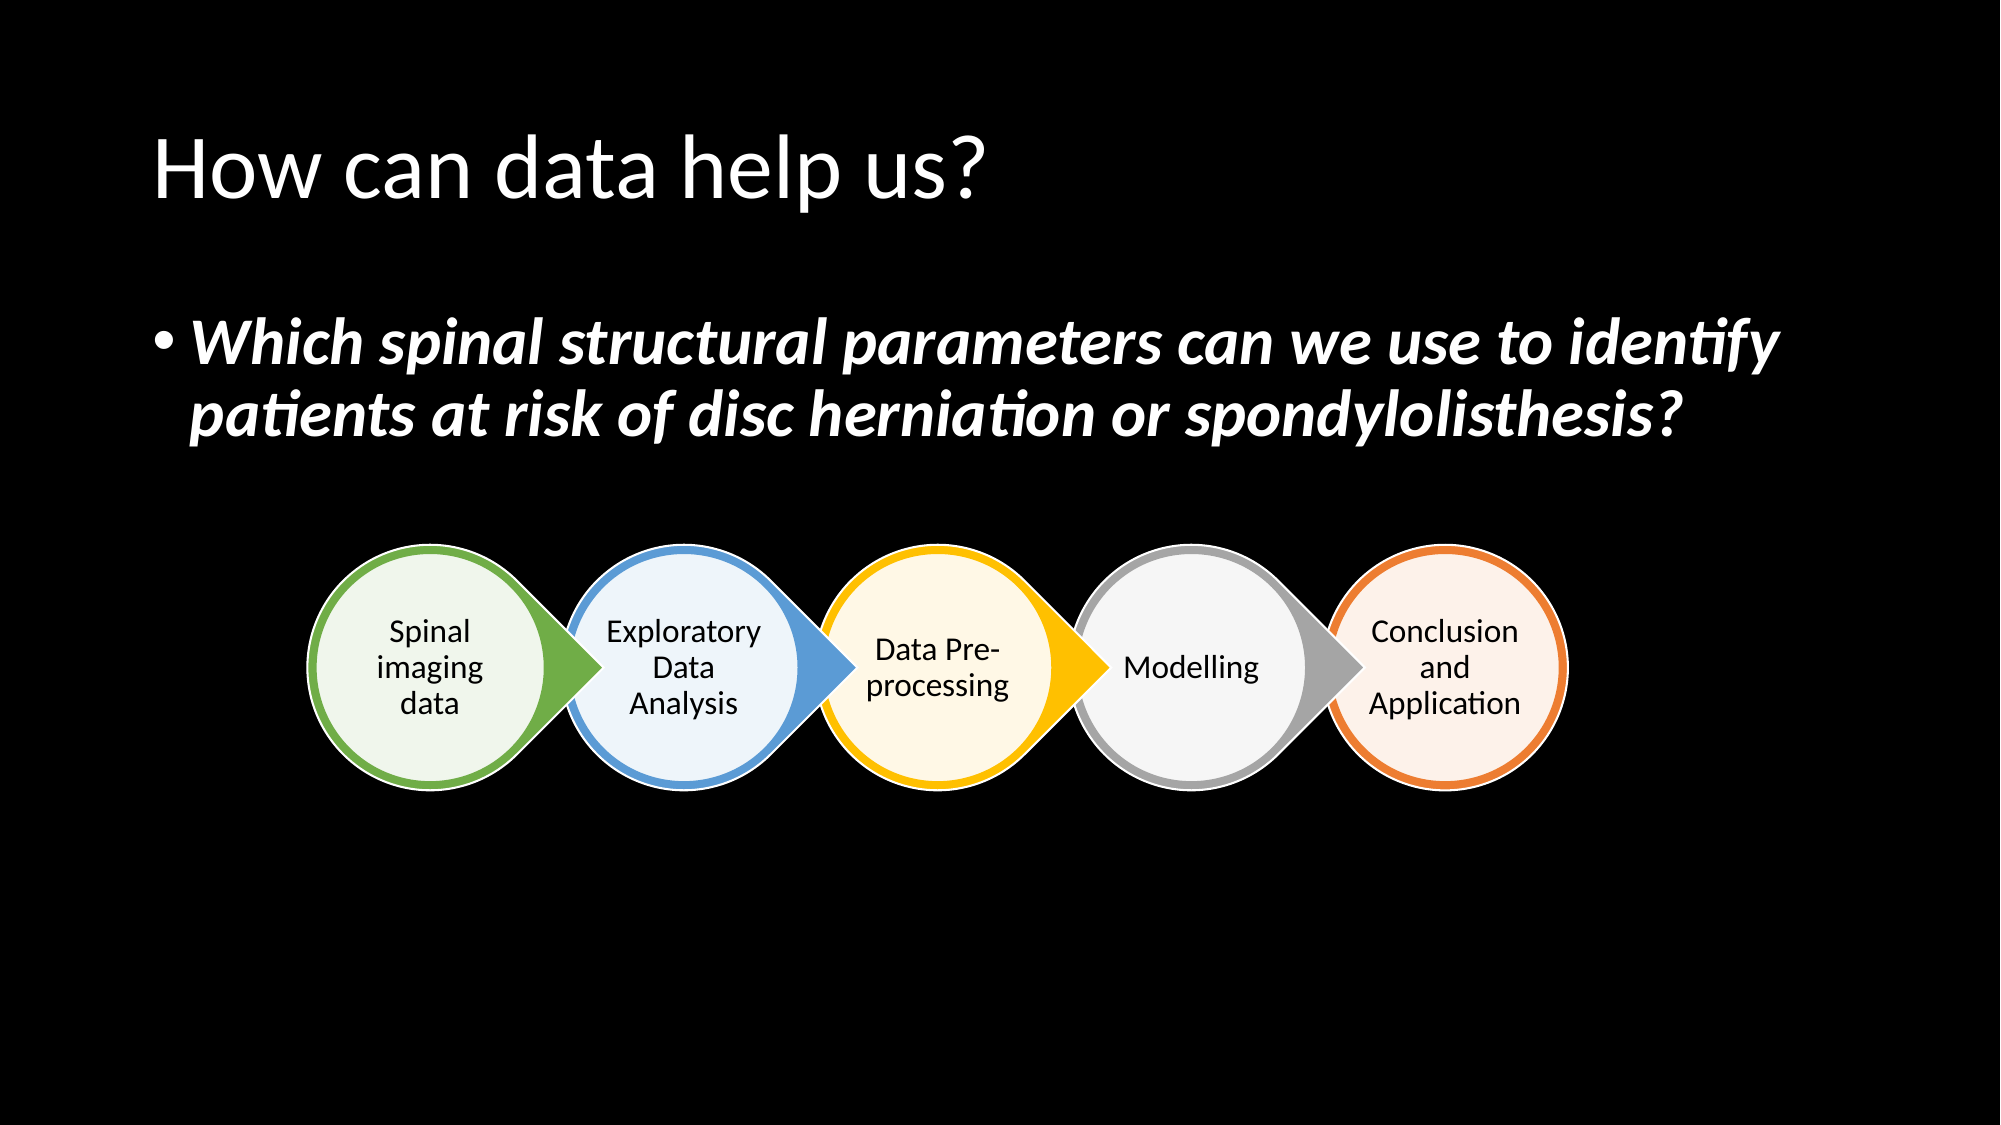

# How can data help us?
Conclusion and Application
Modelling
Data Pre-processing
Exploratory Data Analysis
Spinal imaging data
Which spinal structural parameters can we use to identify patients at risk of disc herniation or spondylolisthesis?